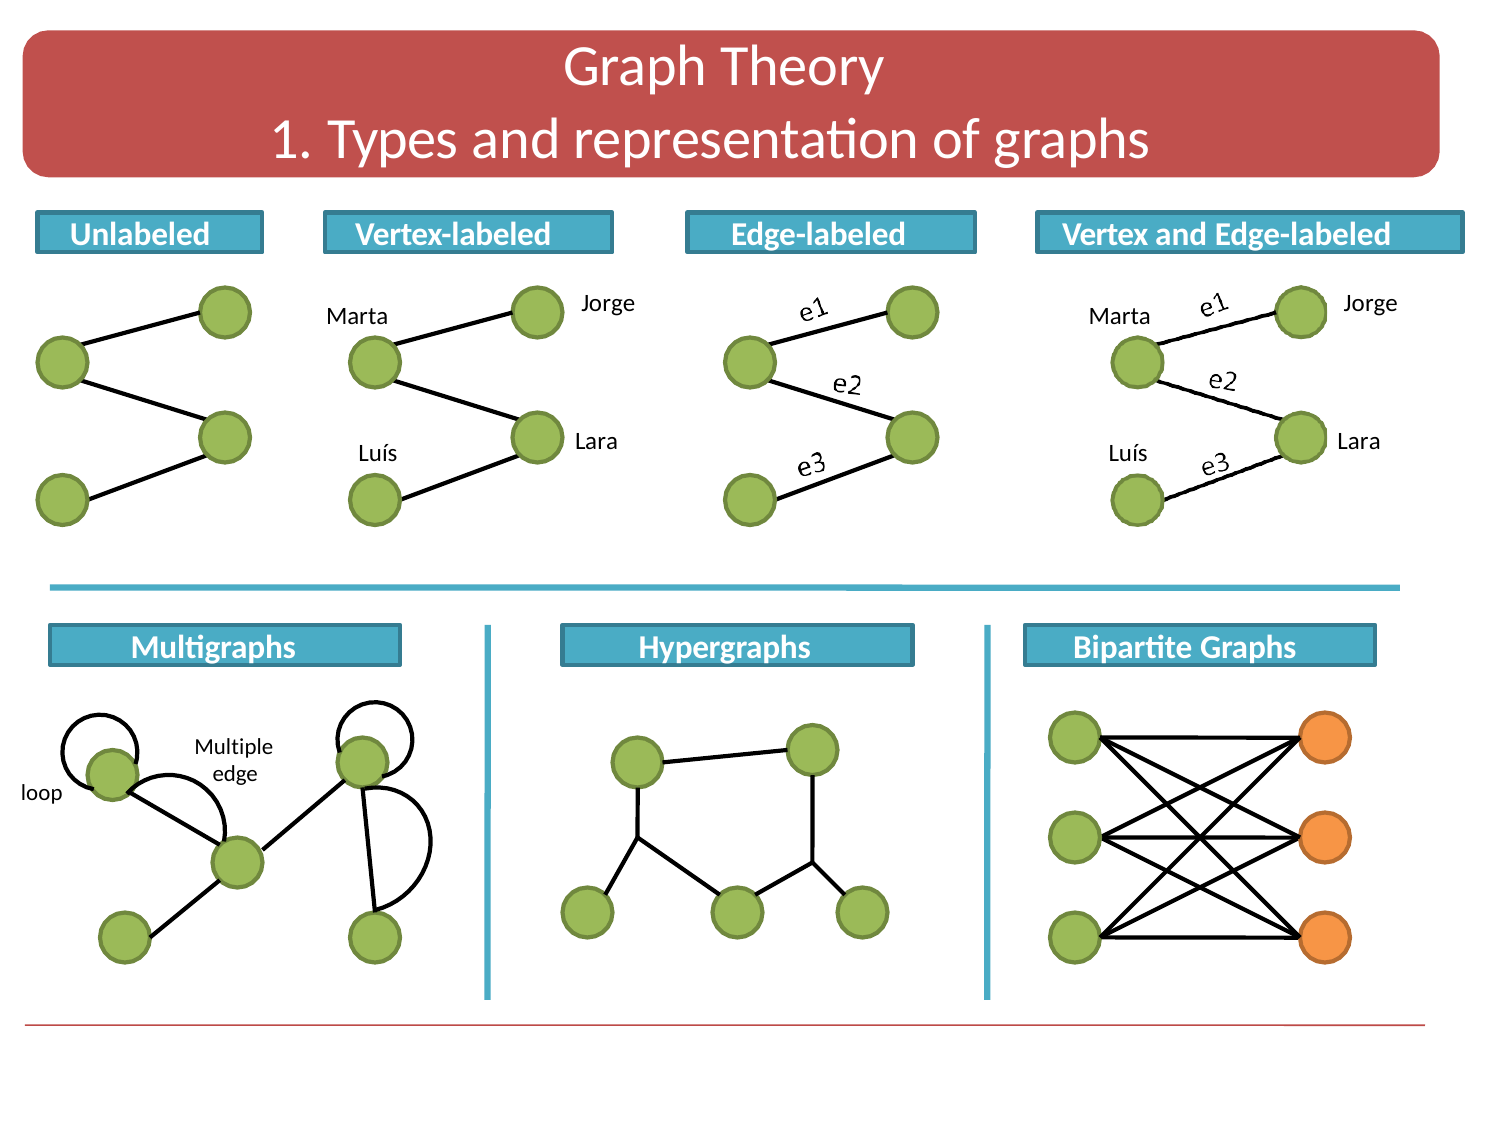

# Graph Theory

1. Types and representation of graphs
Unlabeled
Vertex-labeled
Edge-labeled
Vertex and Edge-labeled
Jorge
Jorge

Marta
Marta
Lara
Lara
Luís
Luís

Multigraphs

Hypergraphs

Bipartite Graphs

Multiple  edge
loop